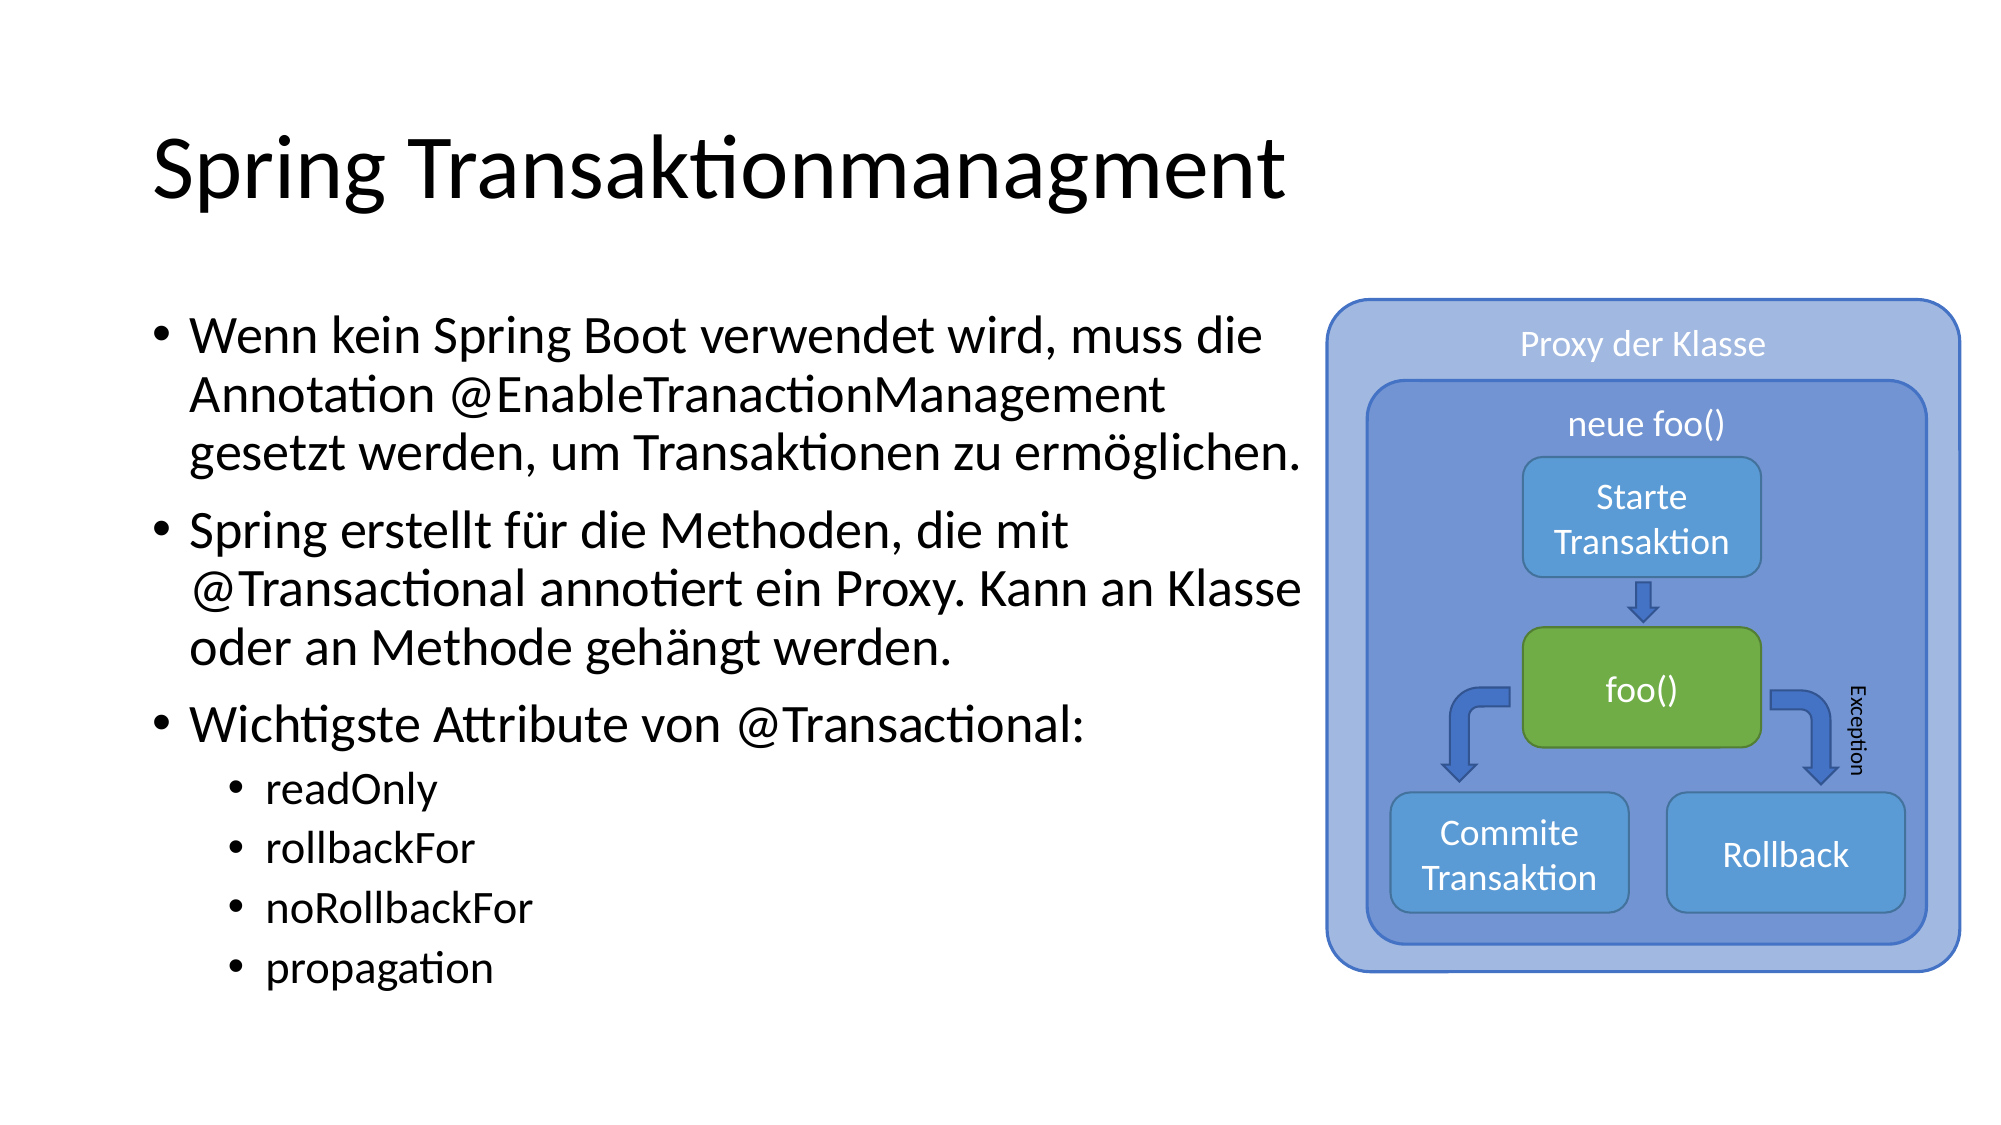

# Spring Transaktionmanagment
Wenn kein Spring Boot verwendet wird, muss die Annotation @EnableTranactionManagement gesetzt werden, um Transaktionen zu ermöglichen.
Spring erstellt für die Methoden, die mit @Transactional annotiert ein Proxy. Kann an Klasse oder an Methode gehängt werden.
Wichtigste Attribute von @Transactional:
readOnly
rollbackFor
noRollbackFor
propagation
Proxy der Klasse
neue foo()
Starte Transaktion

foo()

Exception
Rollback
Commite Transaktion